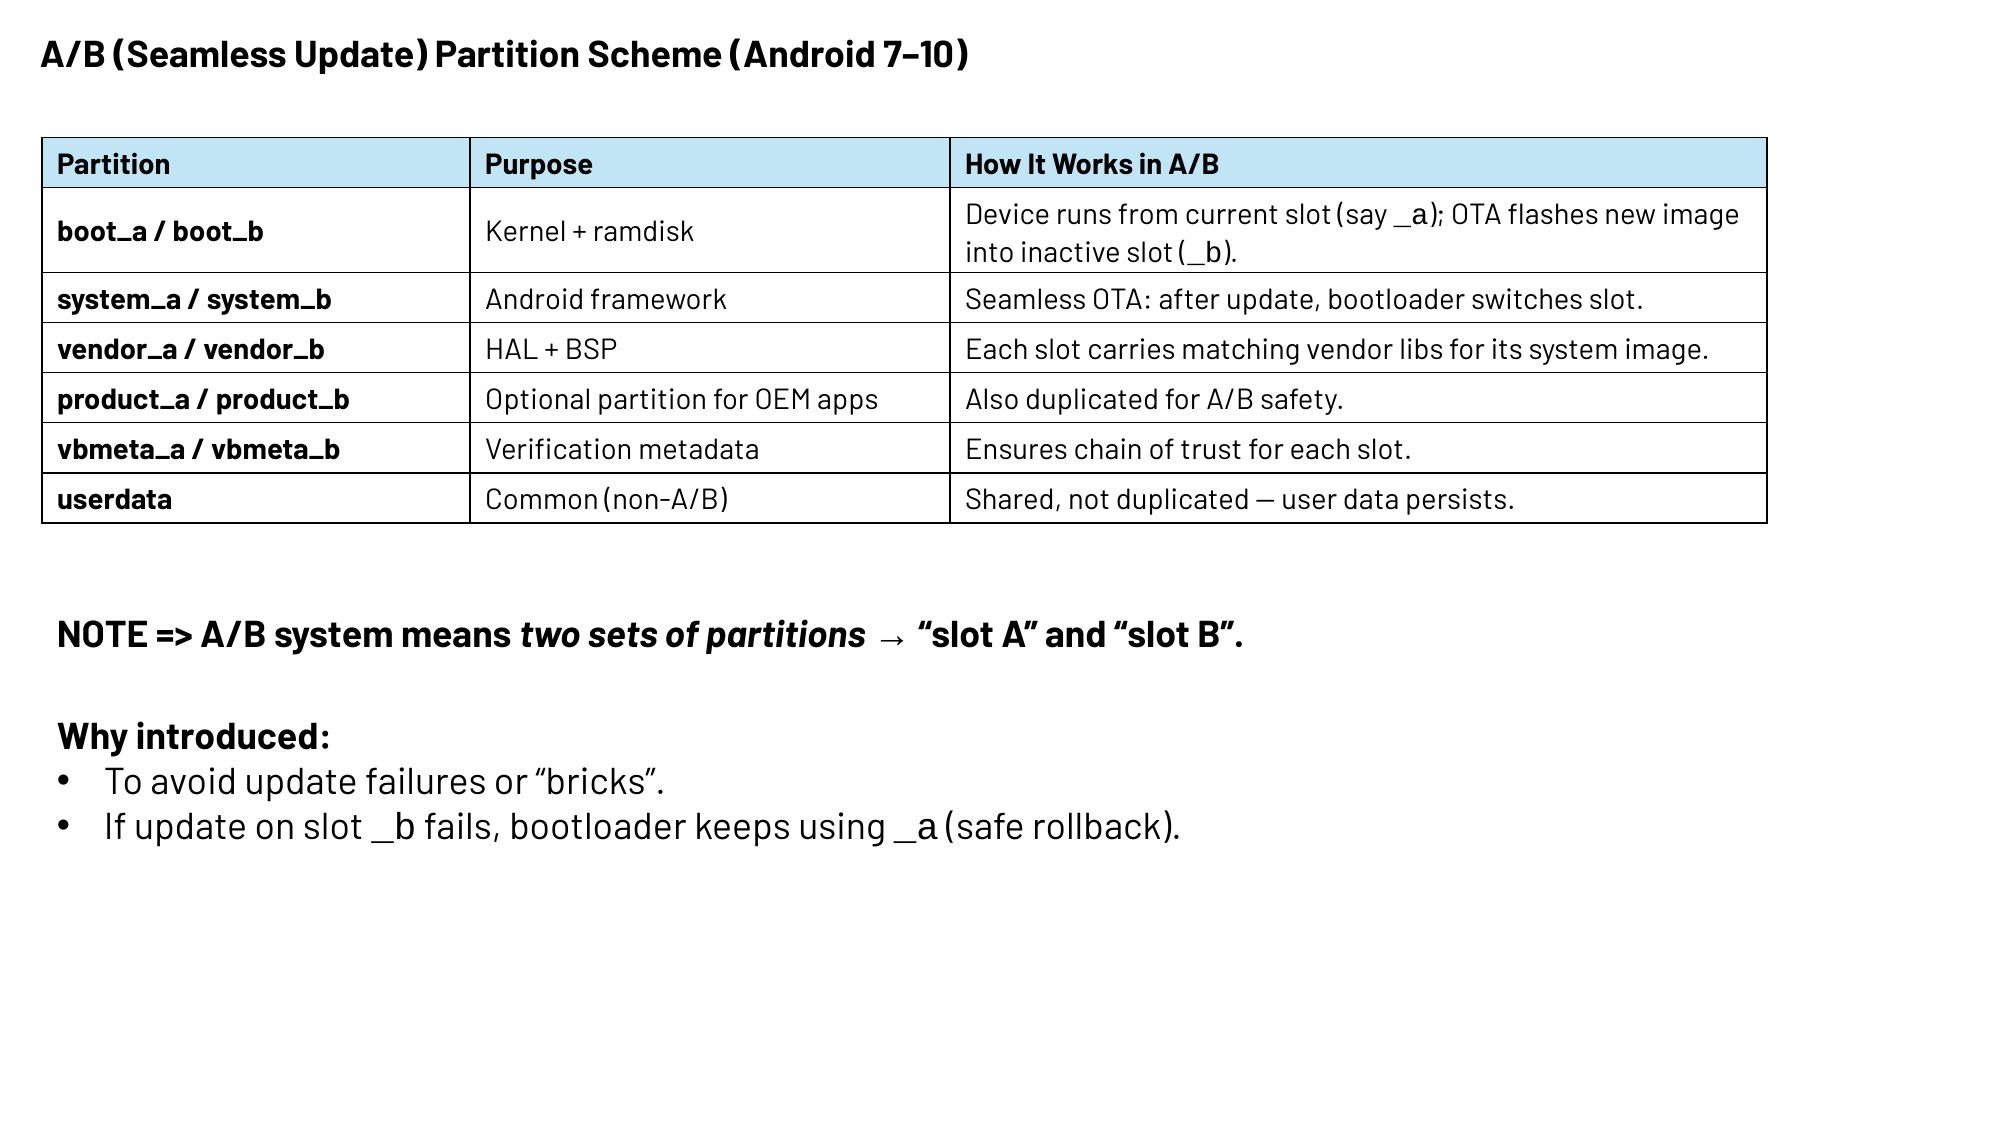

A/B (Seamless Update) Partition Scheme (Android 7–10)
| Partition | Purpose | How It Works in A/B |
| --- | --- | --- |
| boot\_a / boot\_b | Kernel + ramdisk | Device runs from current slot (say \_a); OTA flashes new image into inactive slot (\_b). |
| system\_a / system\_b | Android framework | Seamless OTA: after update, bootloader switches slot. |
| vendor\_a / vendor\_b | HAL + BSP | Each slot carries matching vendor libs for its system image. |
| product\_a / product\_b | Optional partition for OEM apps | Also duplicated for A/B safety. |
| vbmeta\_a / vbmeta\_b | Verification metadata | Ensures chain of trust for each slot. |
| userdata | Common (non-A/B) | Shared, not duplicated — user data persists. |
NOTE => A/B system means two sets of partitions → “slot A” and “slot B”.
Why introduced:
To avoid update failures or “bricks”.
If update on slot _b fails, bootloader keeps using _a (safe rollback).